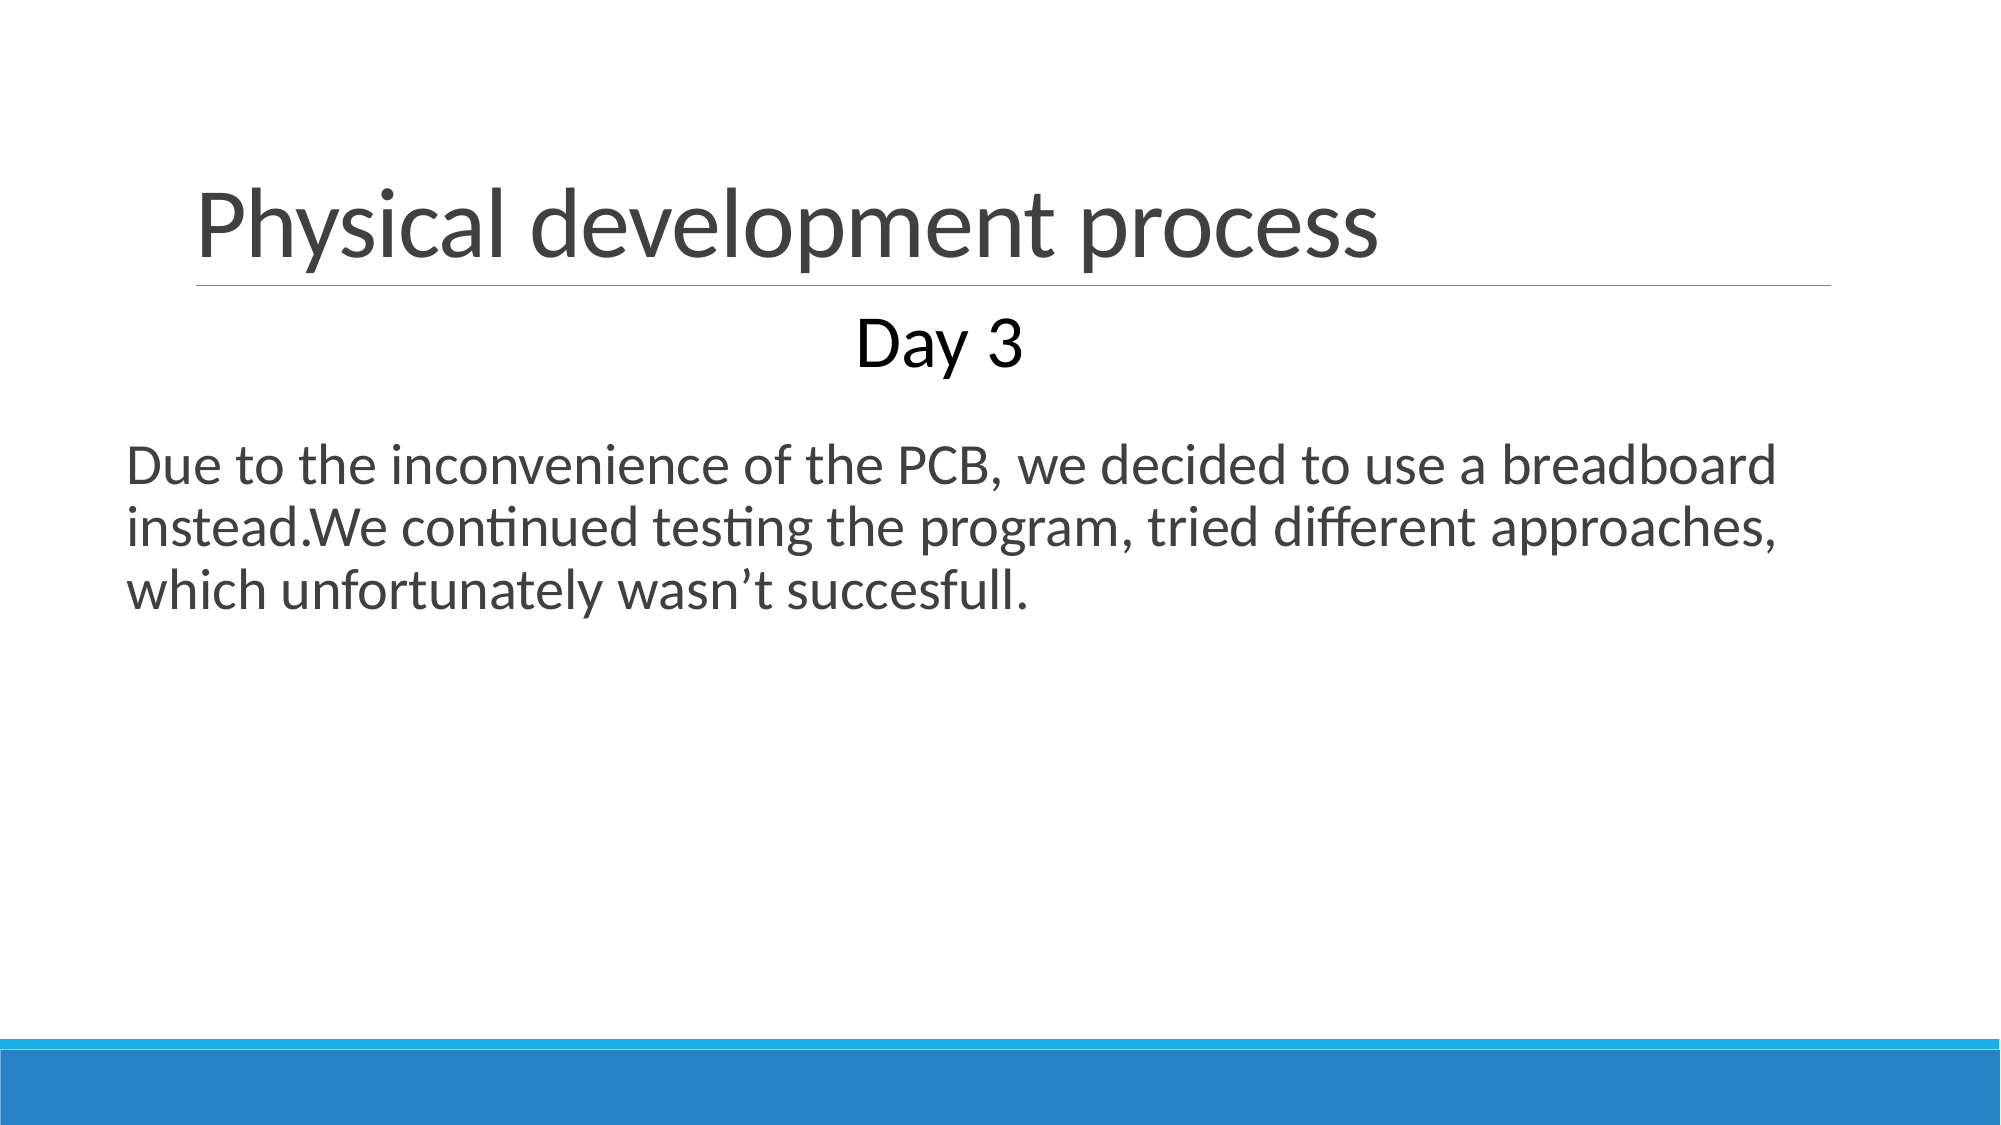

# Physical development process
Day 3
Due to the inconvenience of the PCB, we decided to use a breadboard instead.We continued testing the program, tried different approaches, which unfortunately wasn’t succesfull.